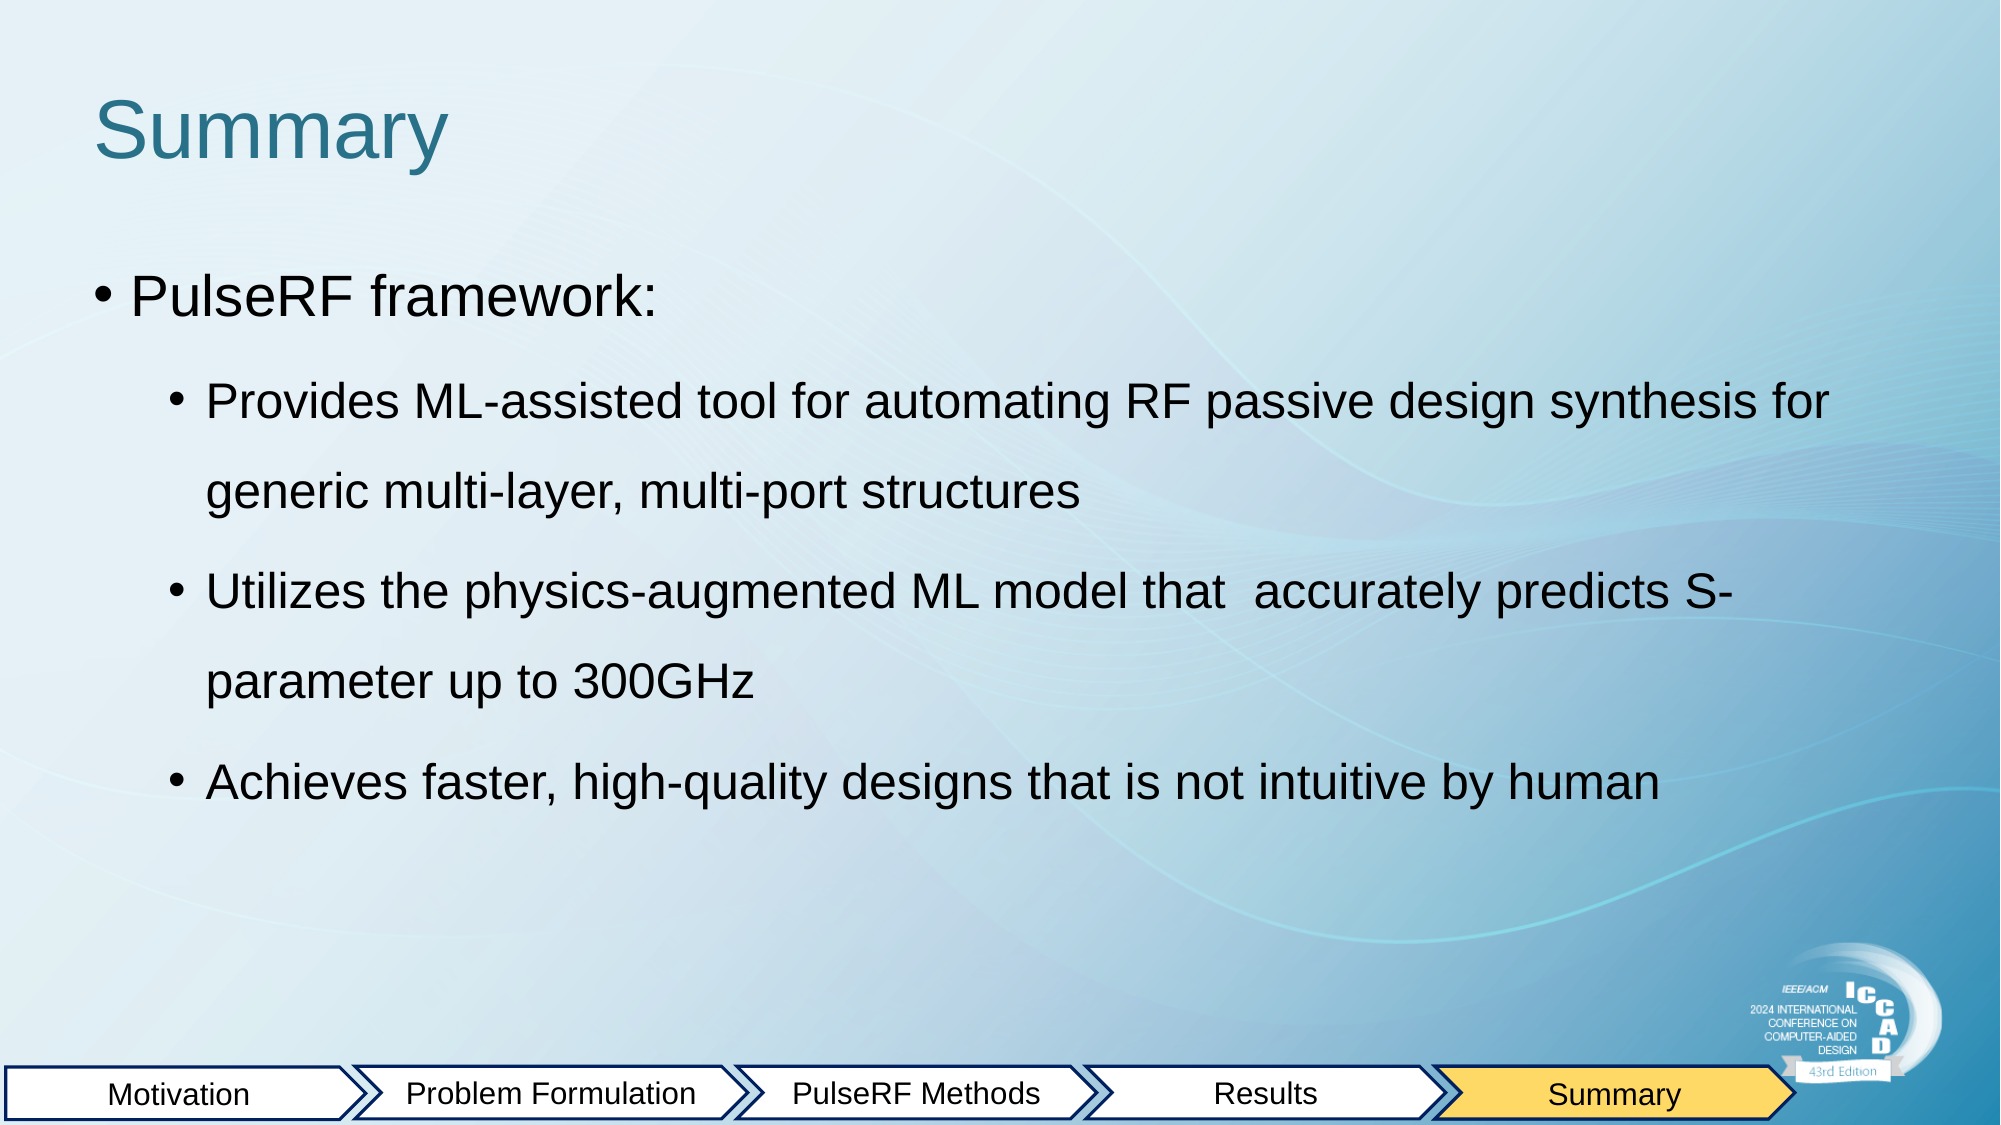

# Summary
PulseRF framework:
Provides ML-assisted tool for automating RF passive design synthesis for generic multi-layer, multi-port structures
Utilizes the physics-augmented ML model that  accurately predicts S-parameter up to 300GHz
Achieves faster, high-quality designs that is not intuitive by human
Summary